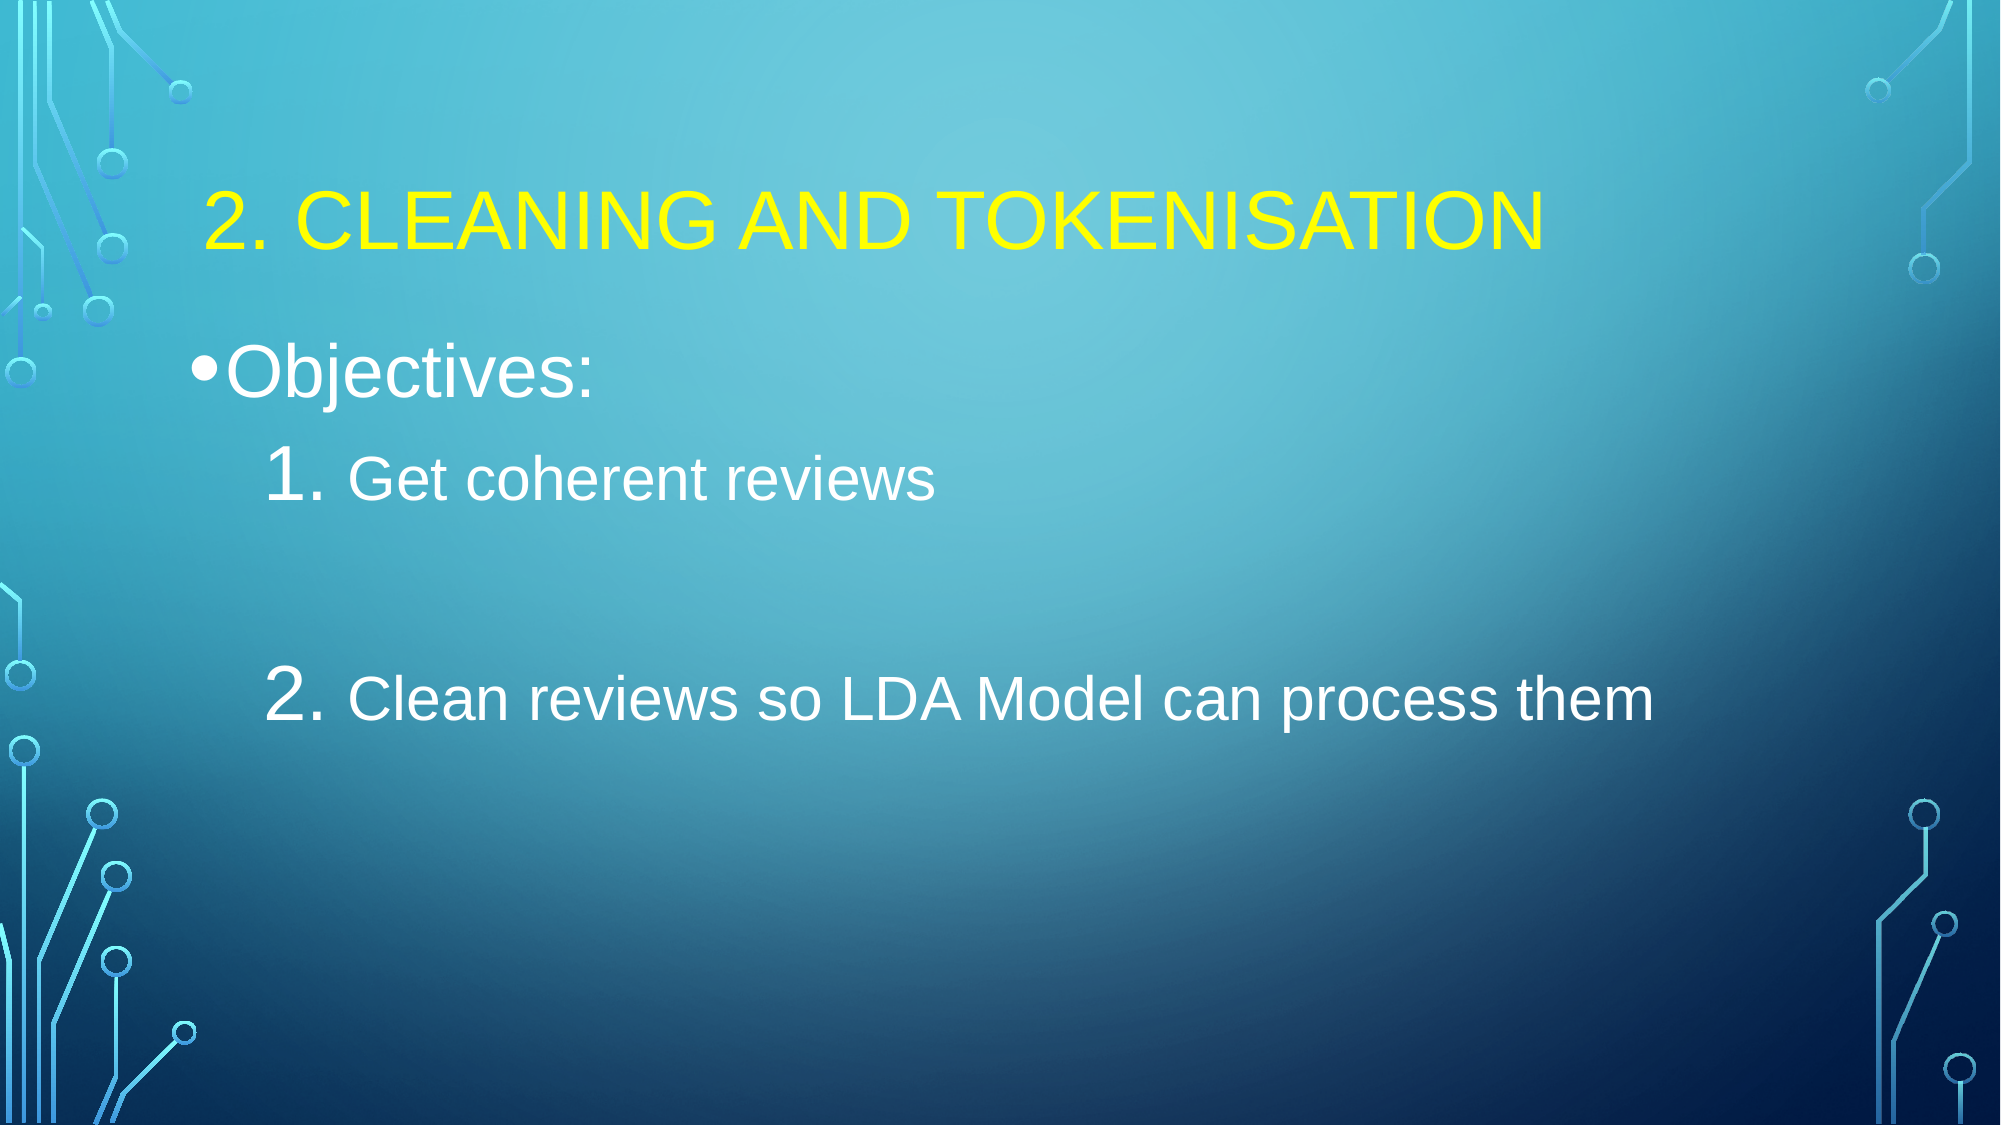

# 2. Cleaning and Tokenisation
Objectives:
Get coherent reviews

Clean reviews so LDA Model can process them